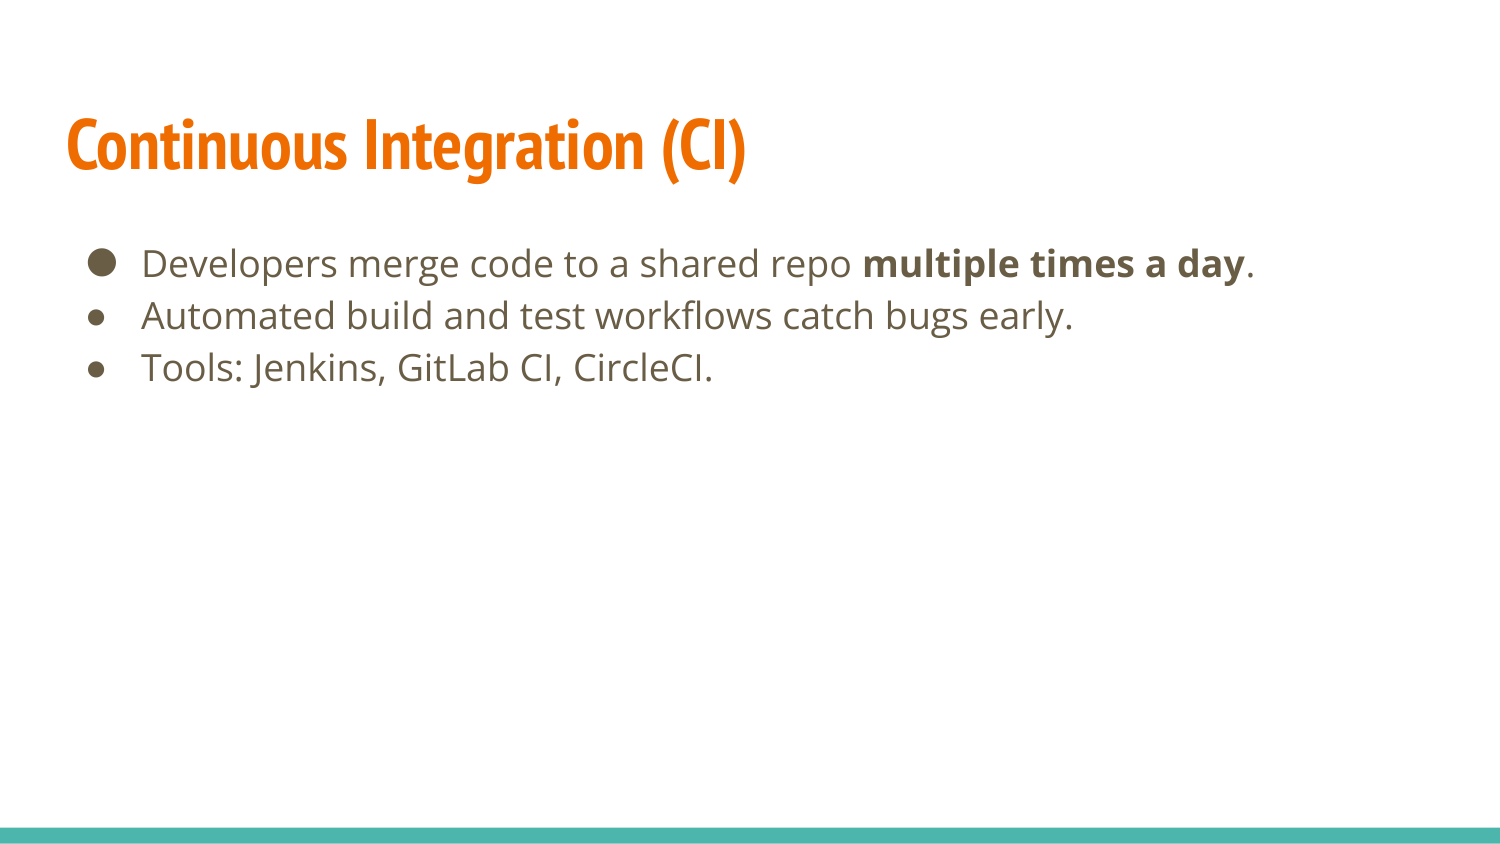

# Continuous Integration (CI)
Developers merge code to a shared repo multiple times a day.
Automated build and test workflows catch bugs early.
Tools: Jenkins, GitLab CI, CircleCI.